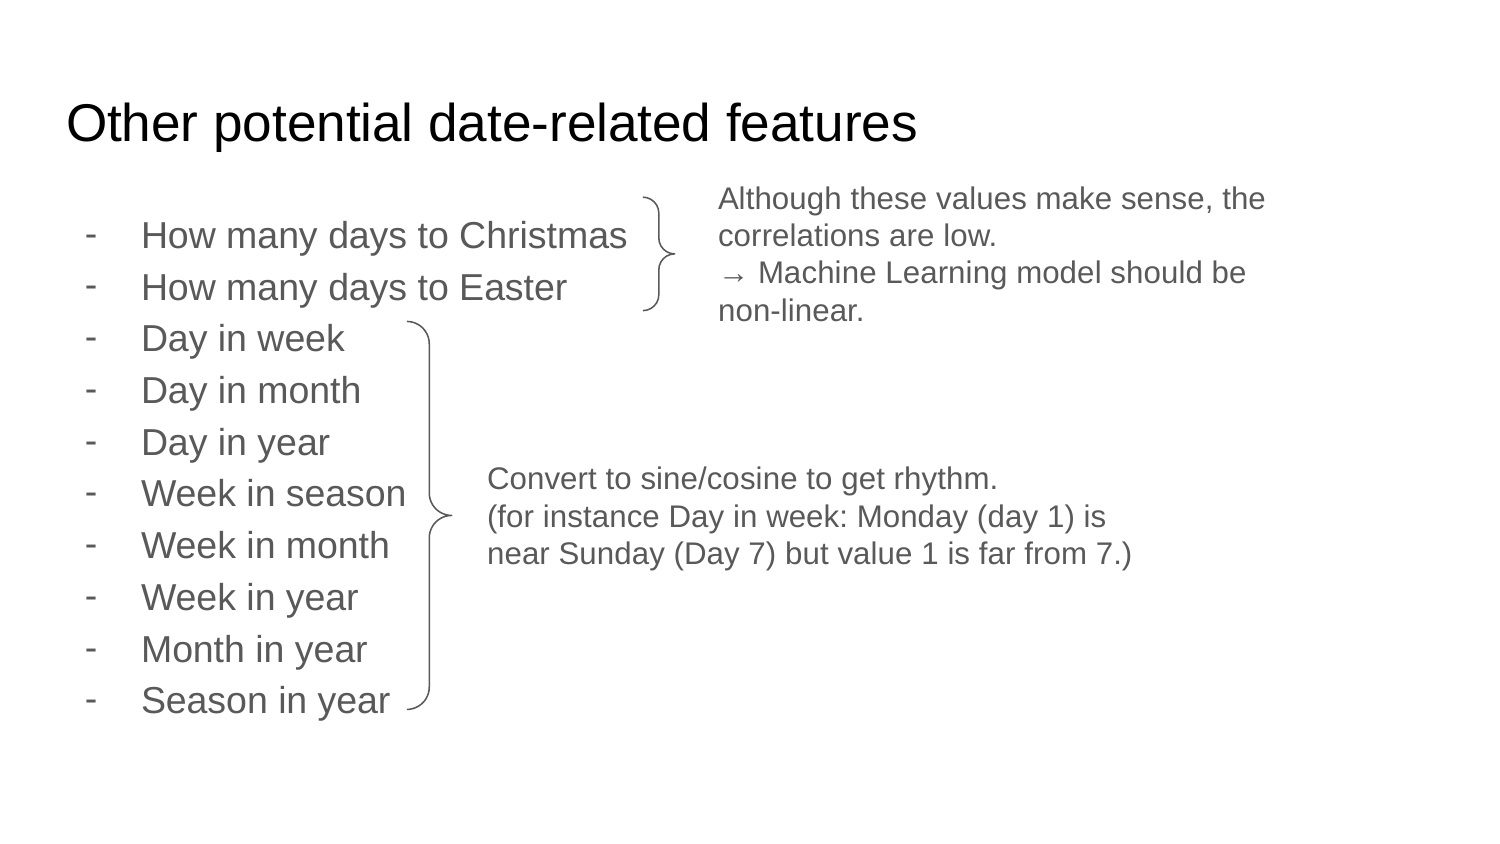

# Other potential date-related features
Although these values make sense, the correlations are low.
→ Machine Learning model should be non-linear.
How many days to Christmas
How many days to Easter
Day in week
Day in month
Day in year
Week in season
Week in month
Week in year
Month in year
Season in year

Convert to sine/cosine to get rhythm.
(for instance Day in week: Monday (day 1) is near Sunday (Day 7) but value 1 is far from 7.)